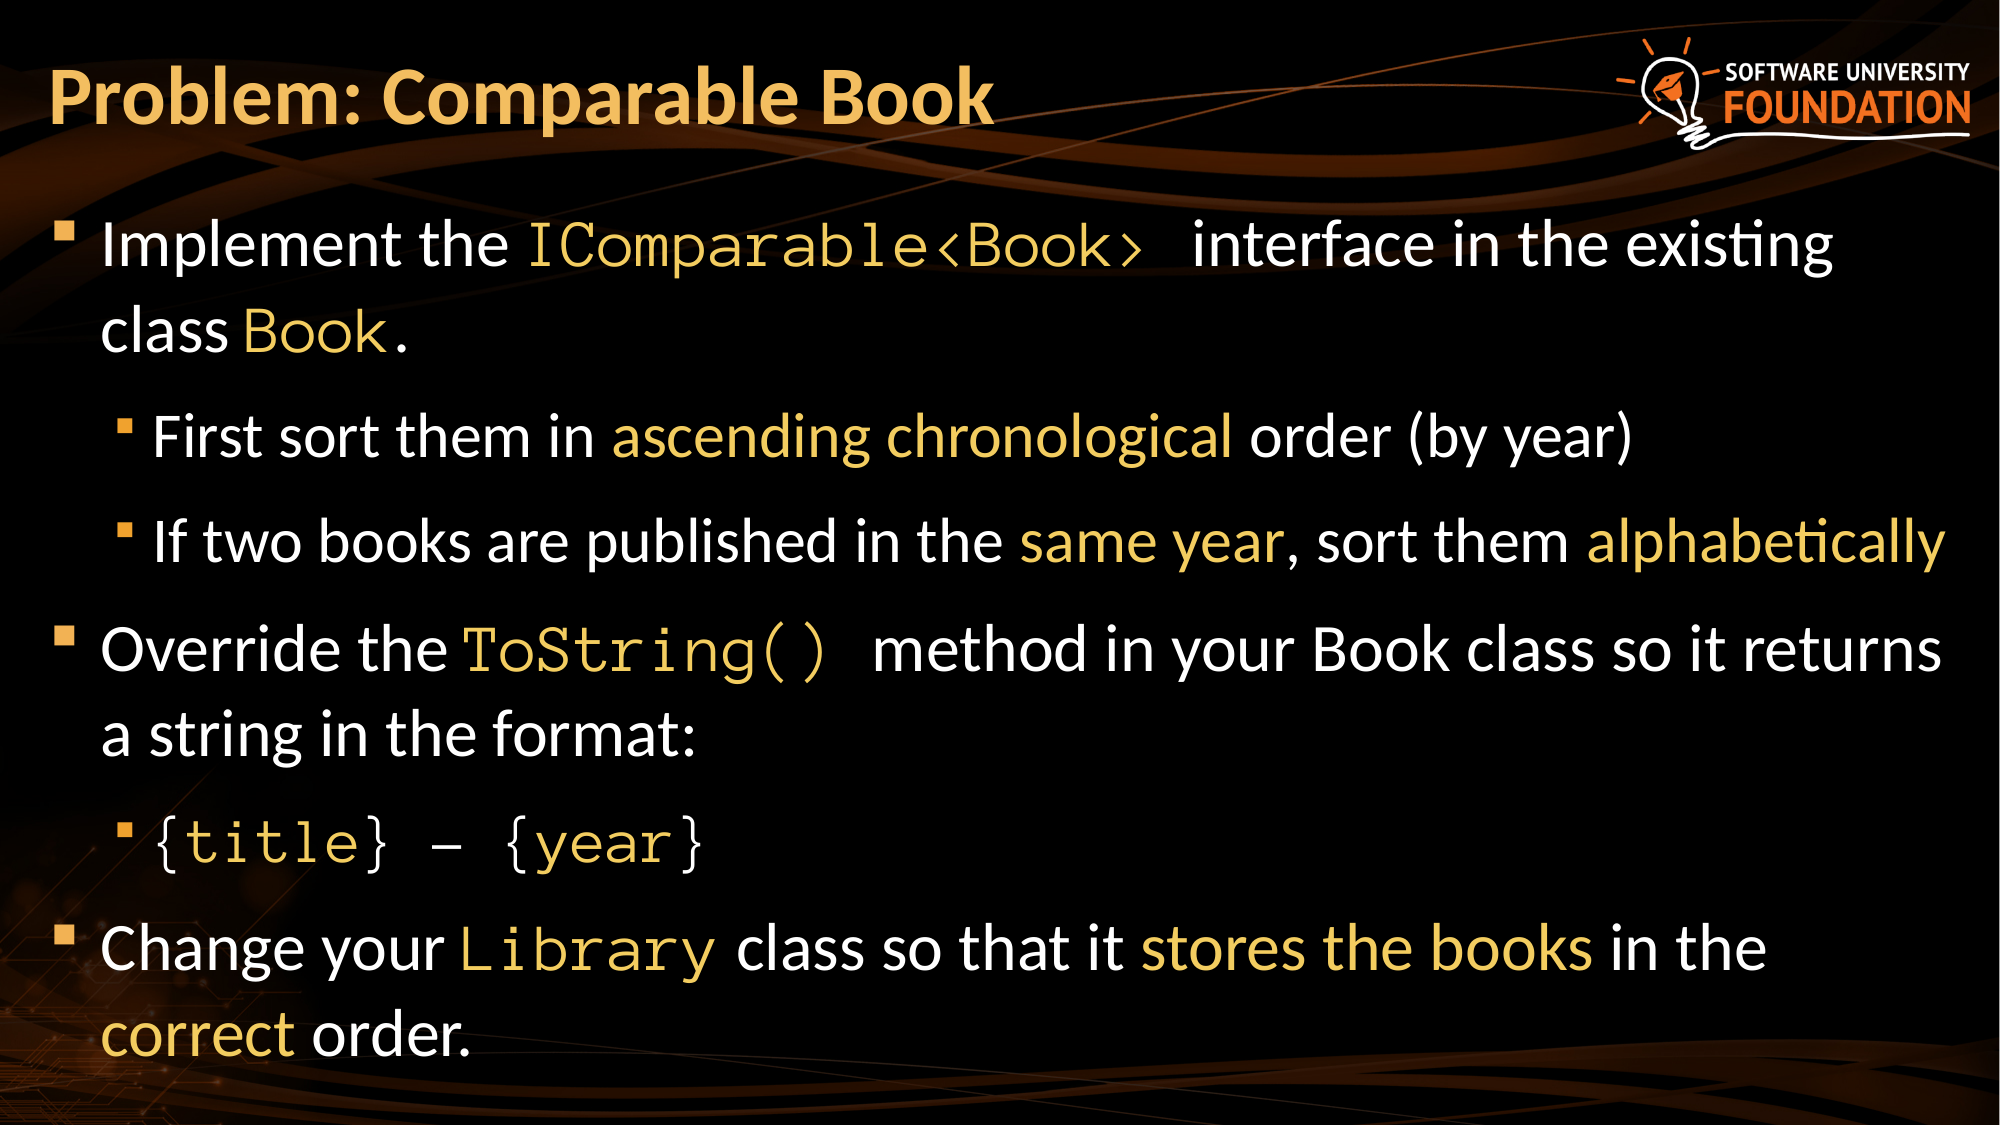

# Problem: Comparable Book
Implement the IComparable<Book> interface in the existing class Book.
First sort them in ascending chronological order (by year)
If two books are published in the same year, sort them alphabetically
Override the ToString() method in your Book class so it returns a string in the format:
{title} - {year}
Change your Library class so that it stores the books in the correct order.